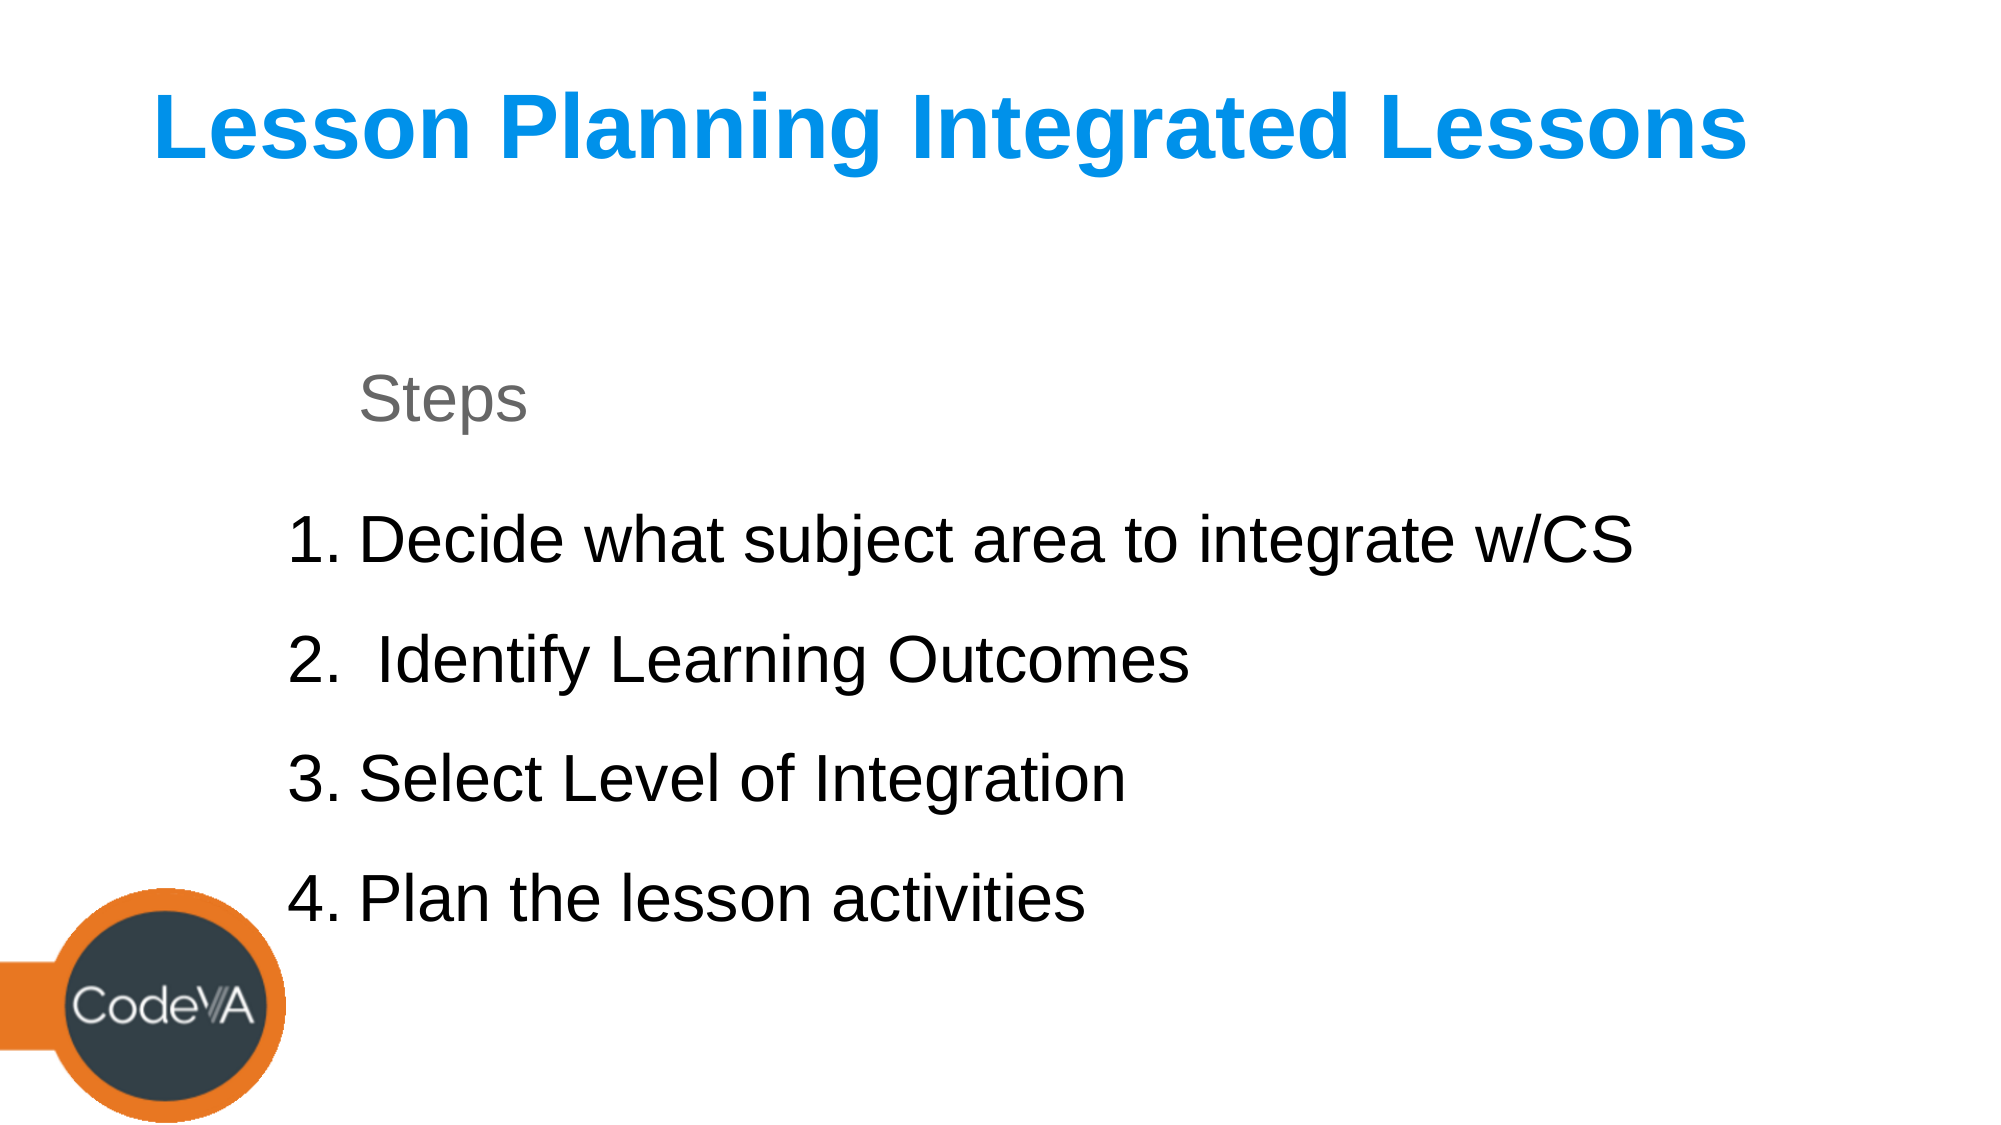

# Lesson Planning Integrated Lessons
Steps
Decide what subject area to integrate w/CS
 Identify Learning Outcomes
Select Level of Integration
Plan the lesson activities